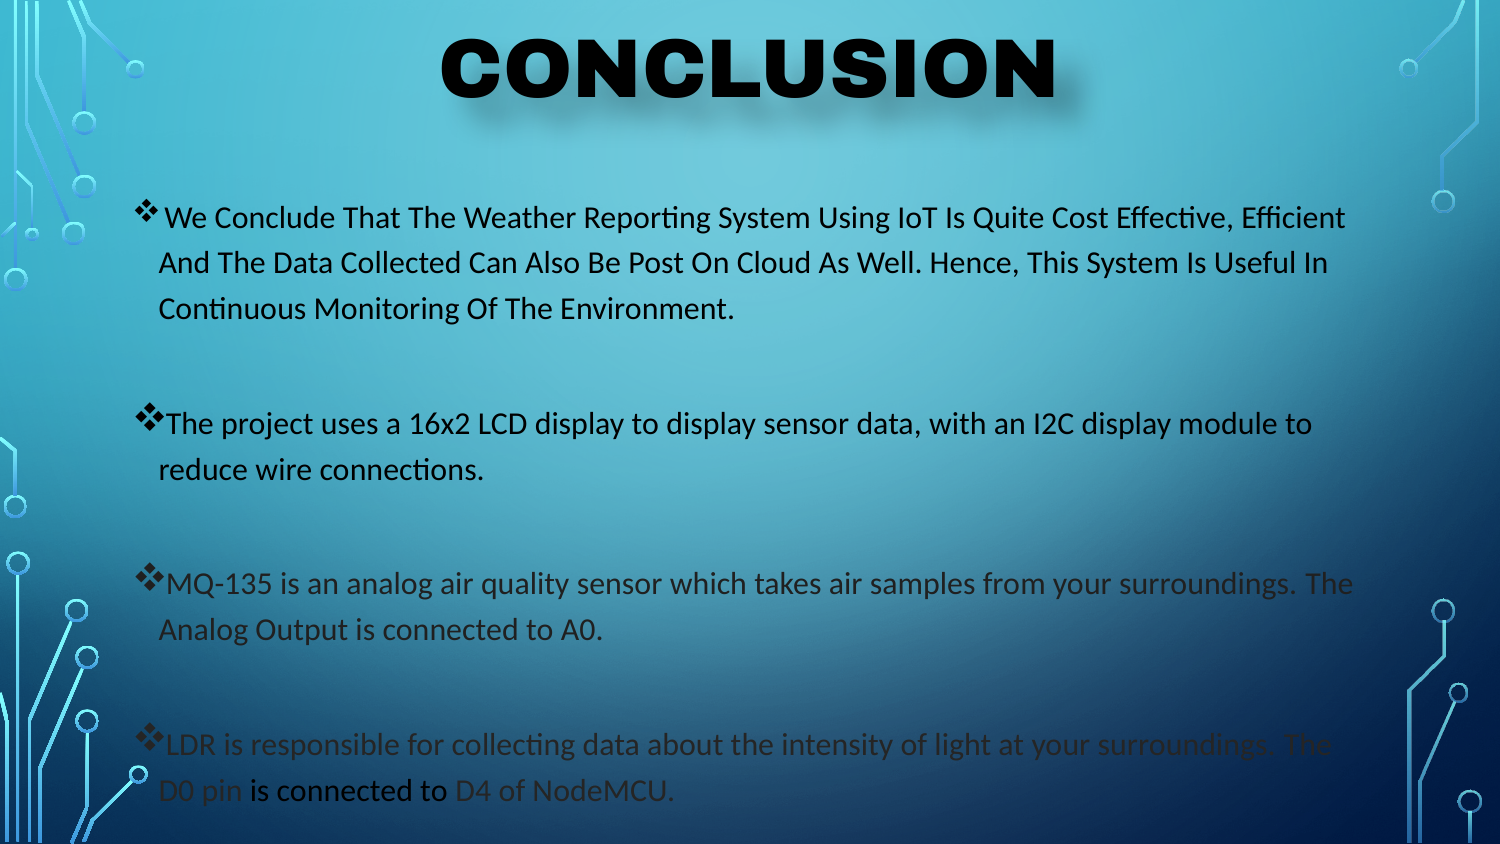

# CONCLUSION

 We Conclude That The Weather Reporting System Using IoT Is Quite Cost Effective, Efficient And The Data Collected Can Also Be Post On Cloud As Well. Hence, This System Is Useful In Continuous Monitoring Of The Environment.

 The project uses a 16x2 LCD display to display sensor data, with an I2C display module to reduce wire connections.

 MQ-135 is an analog air quality sensor which takes air samples from your surroundings. The Analog Output is connected to A0.

 LDR is responsible for collecting data about the intensity of light at your surroundings. The D0 pin is connected to D4 of NodeMCU.